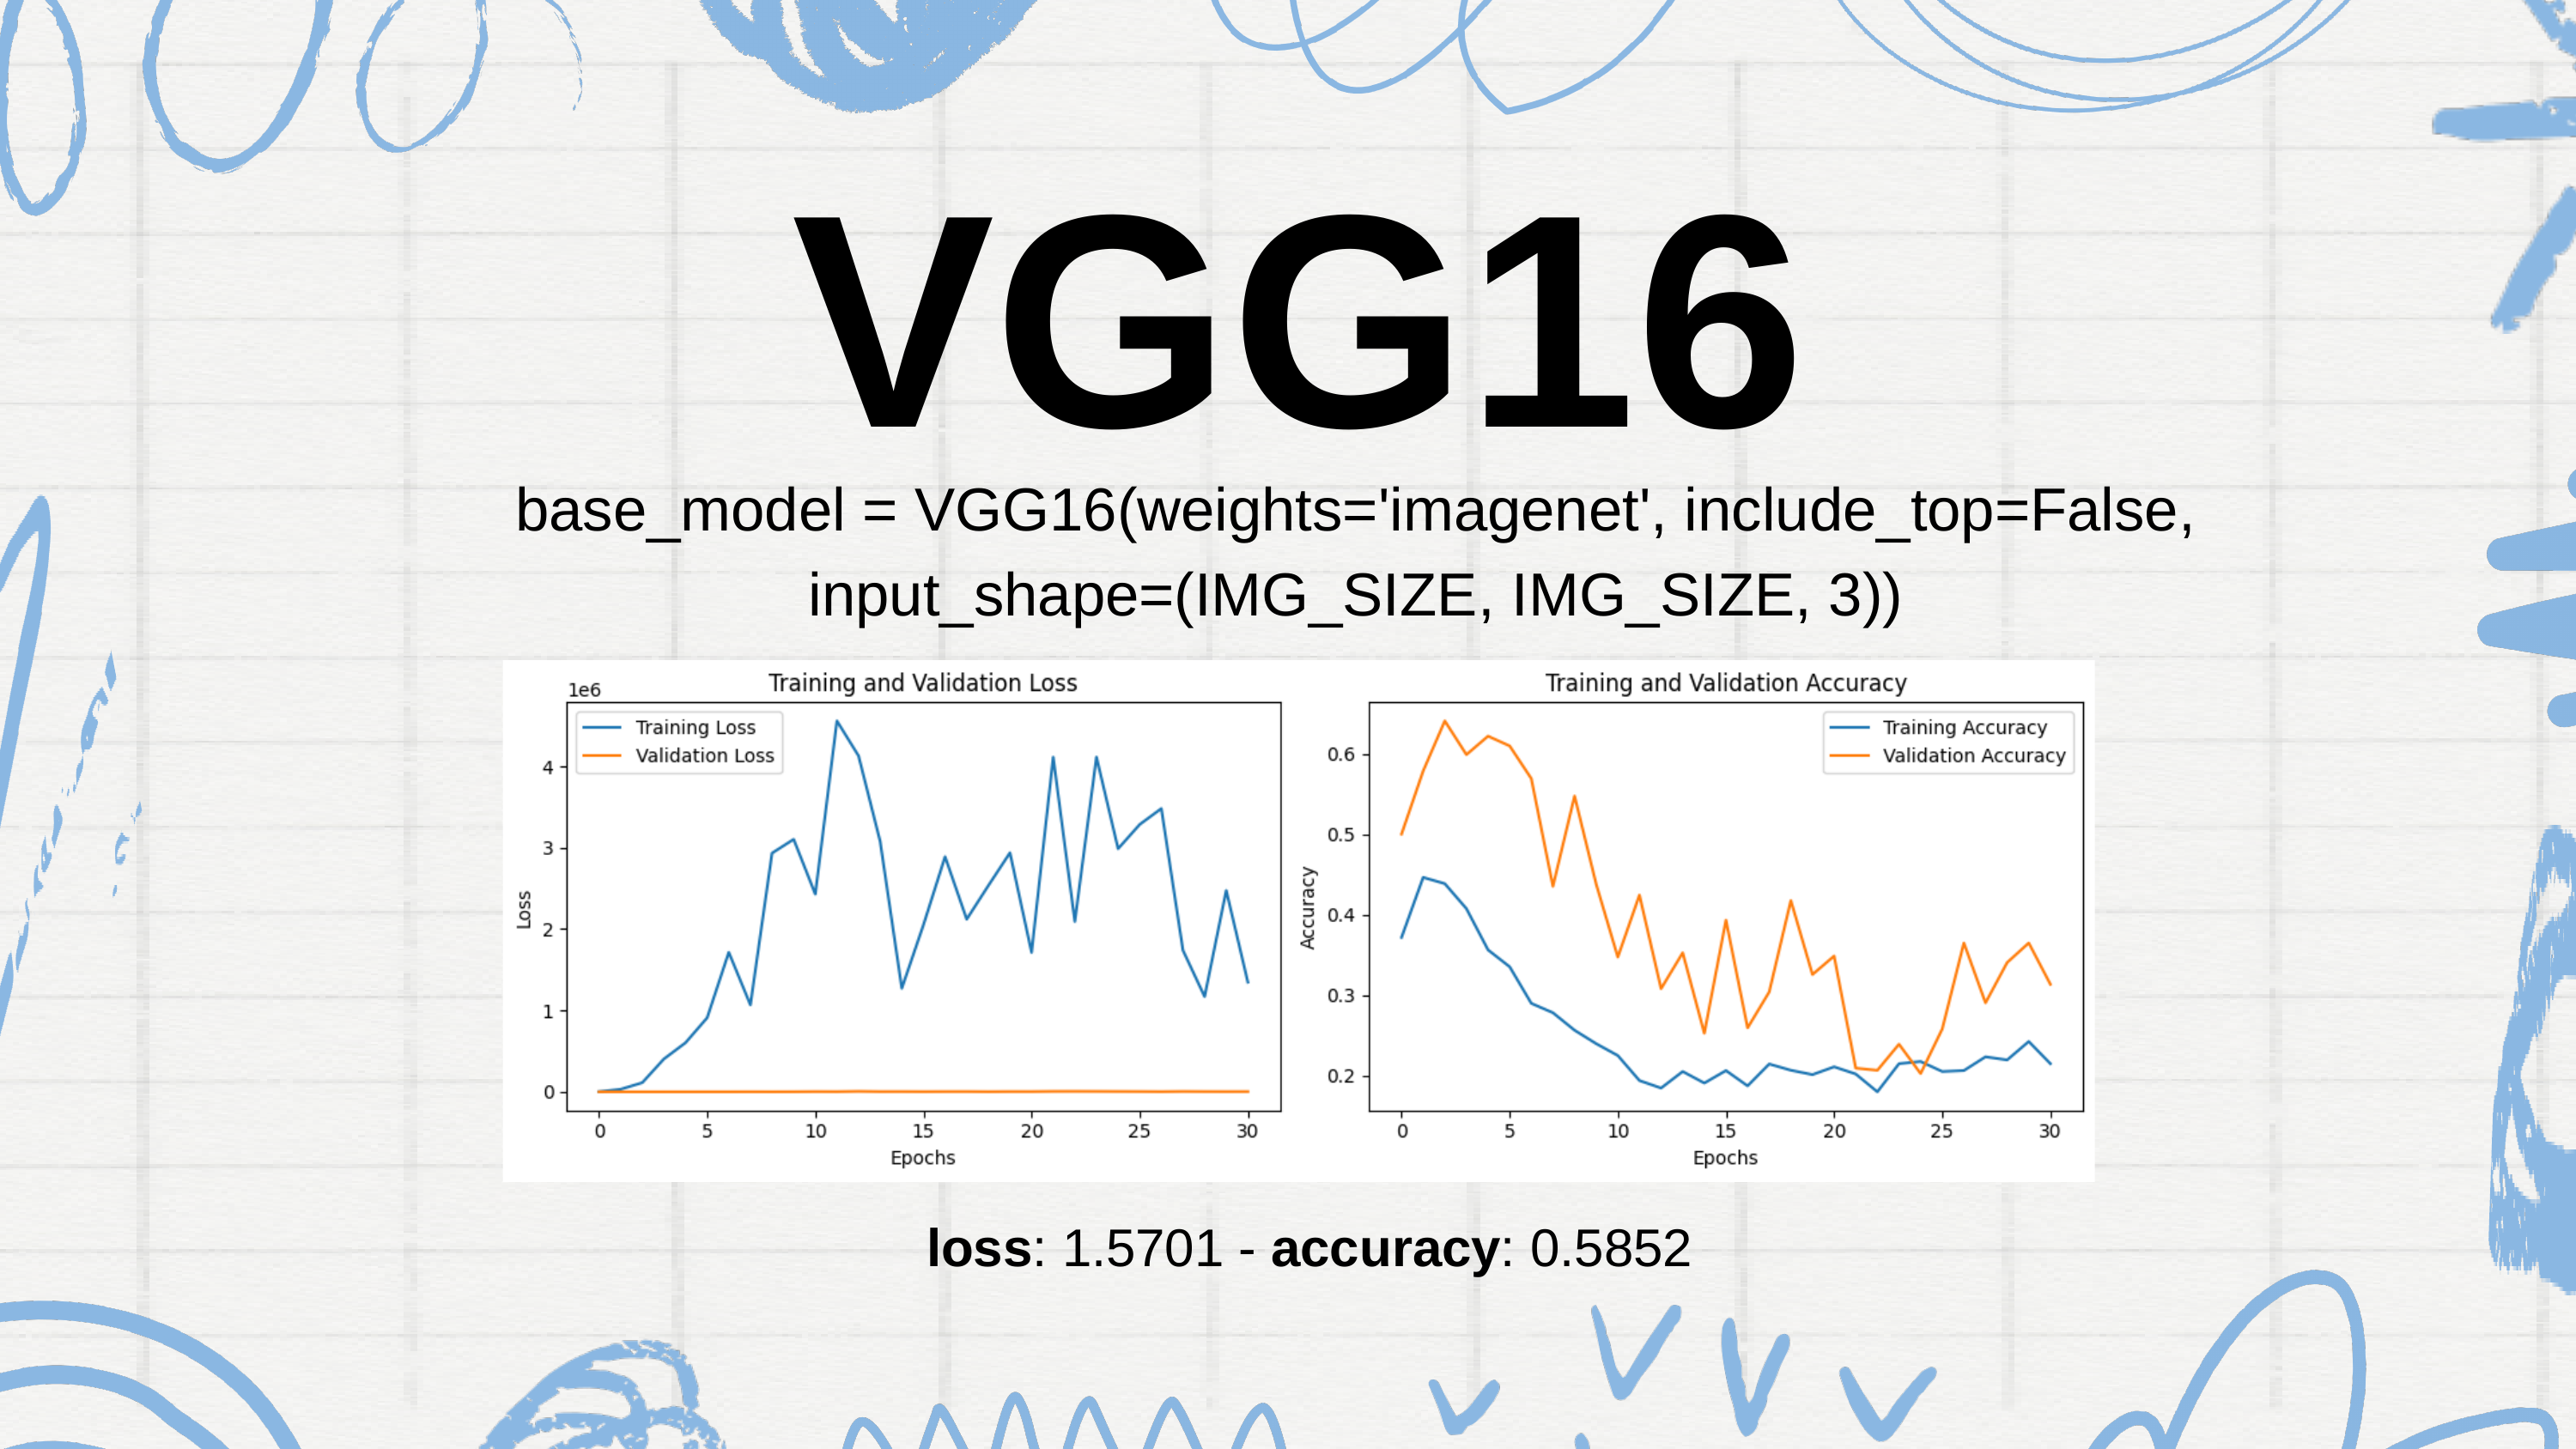

VGG16

base_model = VGG16(weights='imagenet', include_top=False, input_shape=(IMG_SIZE, IMG_SIZE, 3))

loss: 1.5701 - accuracy: 0.5852